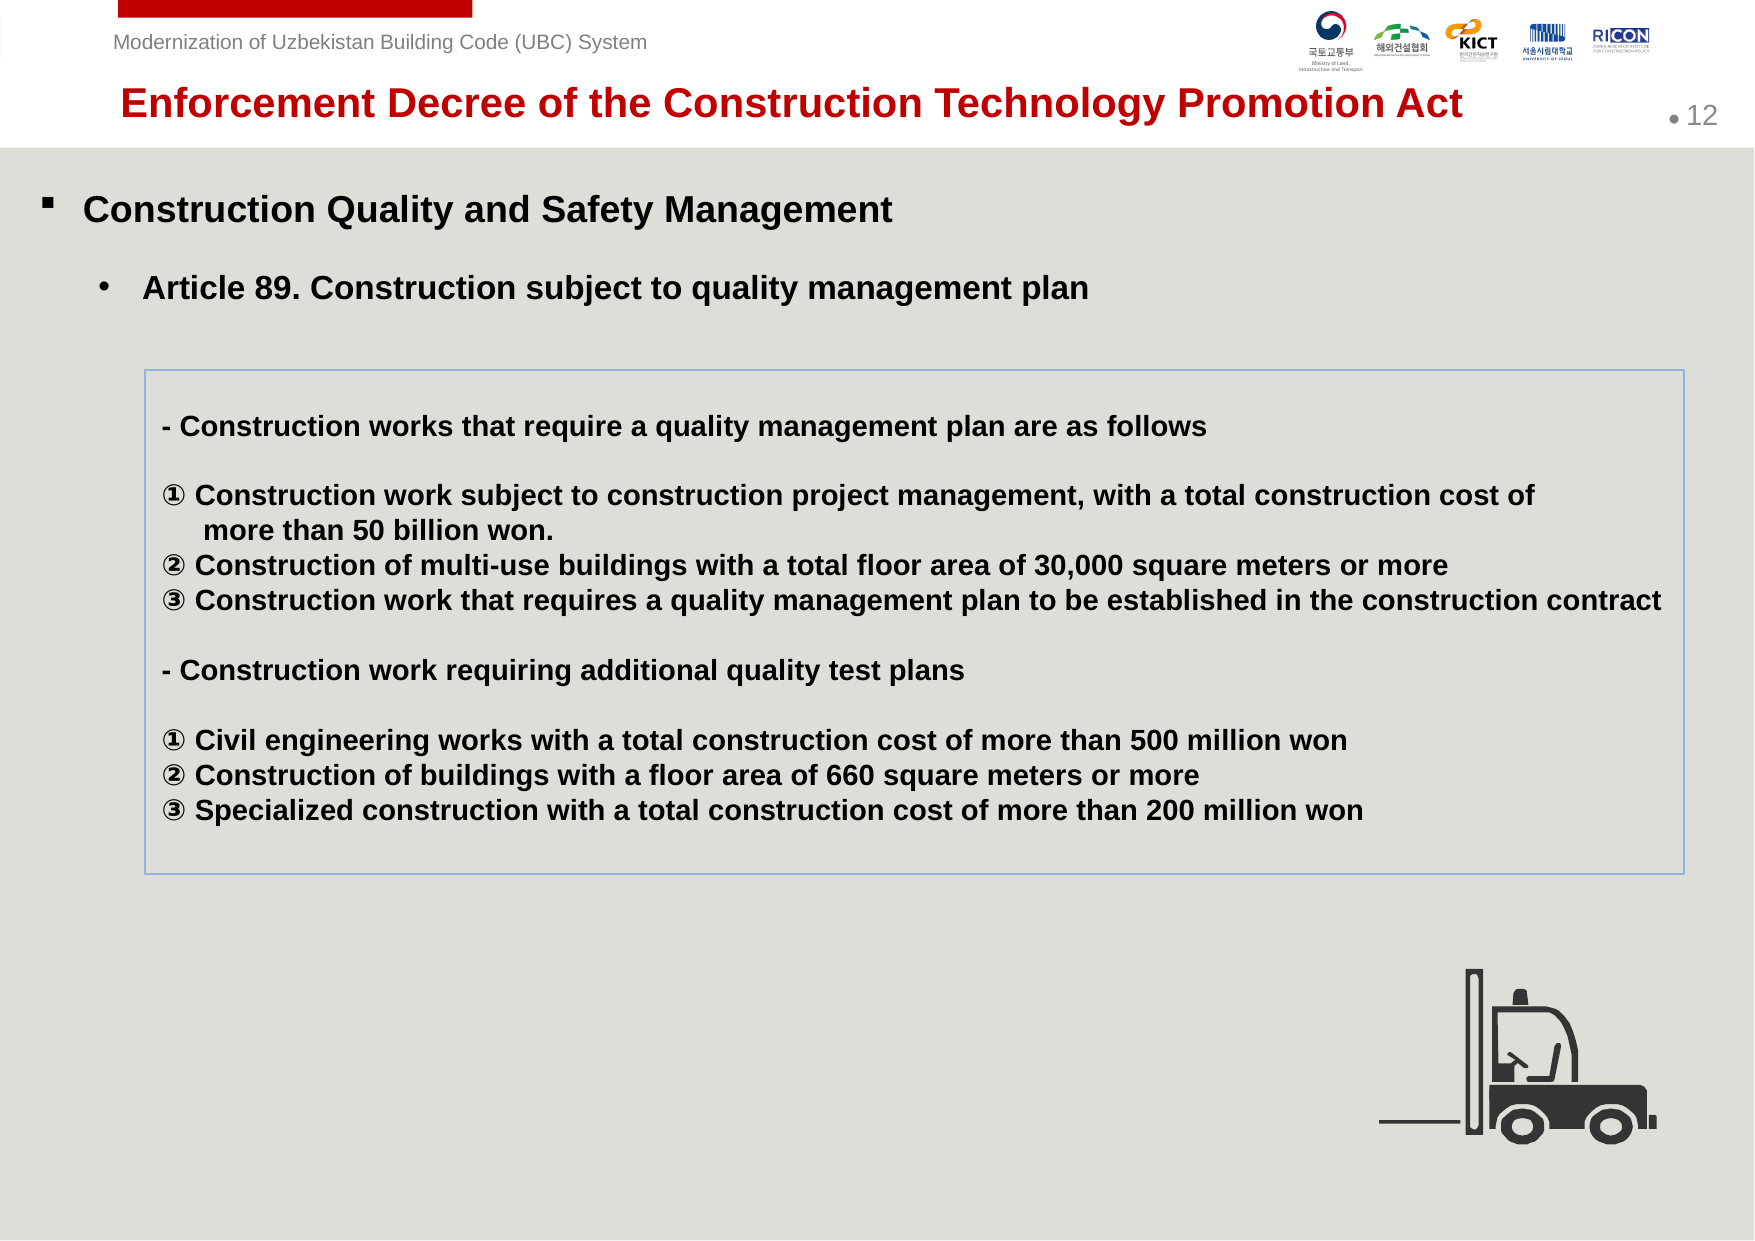

Enforcement Decree of the Construction Technology Promotion Act
Construction Quality and Safety Management

Article 89. Construction subject to quality management plan

- Construction works that require a quality management plan are as follows

① Construction work subject to construction project management, with a total construction cost of
     more than 50 billion won.
② Construction of multi-use buildings with a total floor area of 30,000 square meters or more
③ Construction work that requires a quality management plan to be established in the construction contract

- Construction work requiring additional quality test plans

① Civil engineering works with a total construction cost of more than 500 million won
② Construction of buildings with a floor area of 660 square meters or more
③ Specialized construction with a total construction cost of more than 200 million won